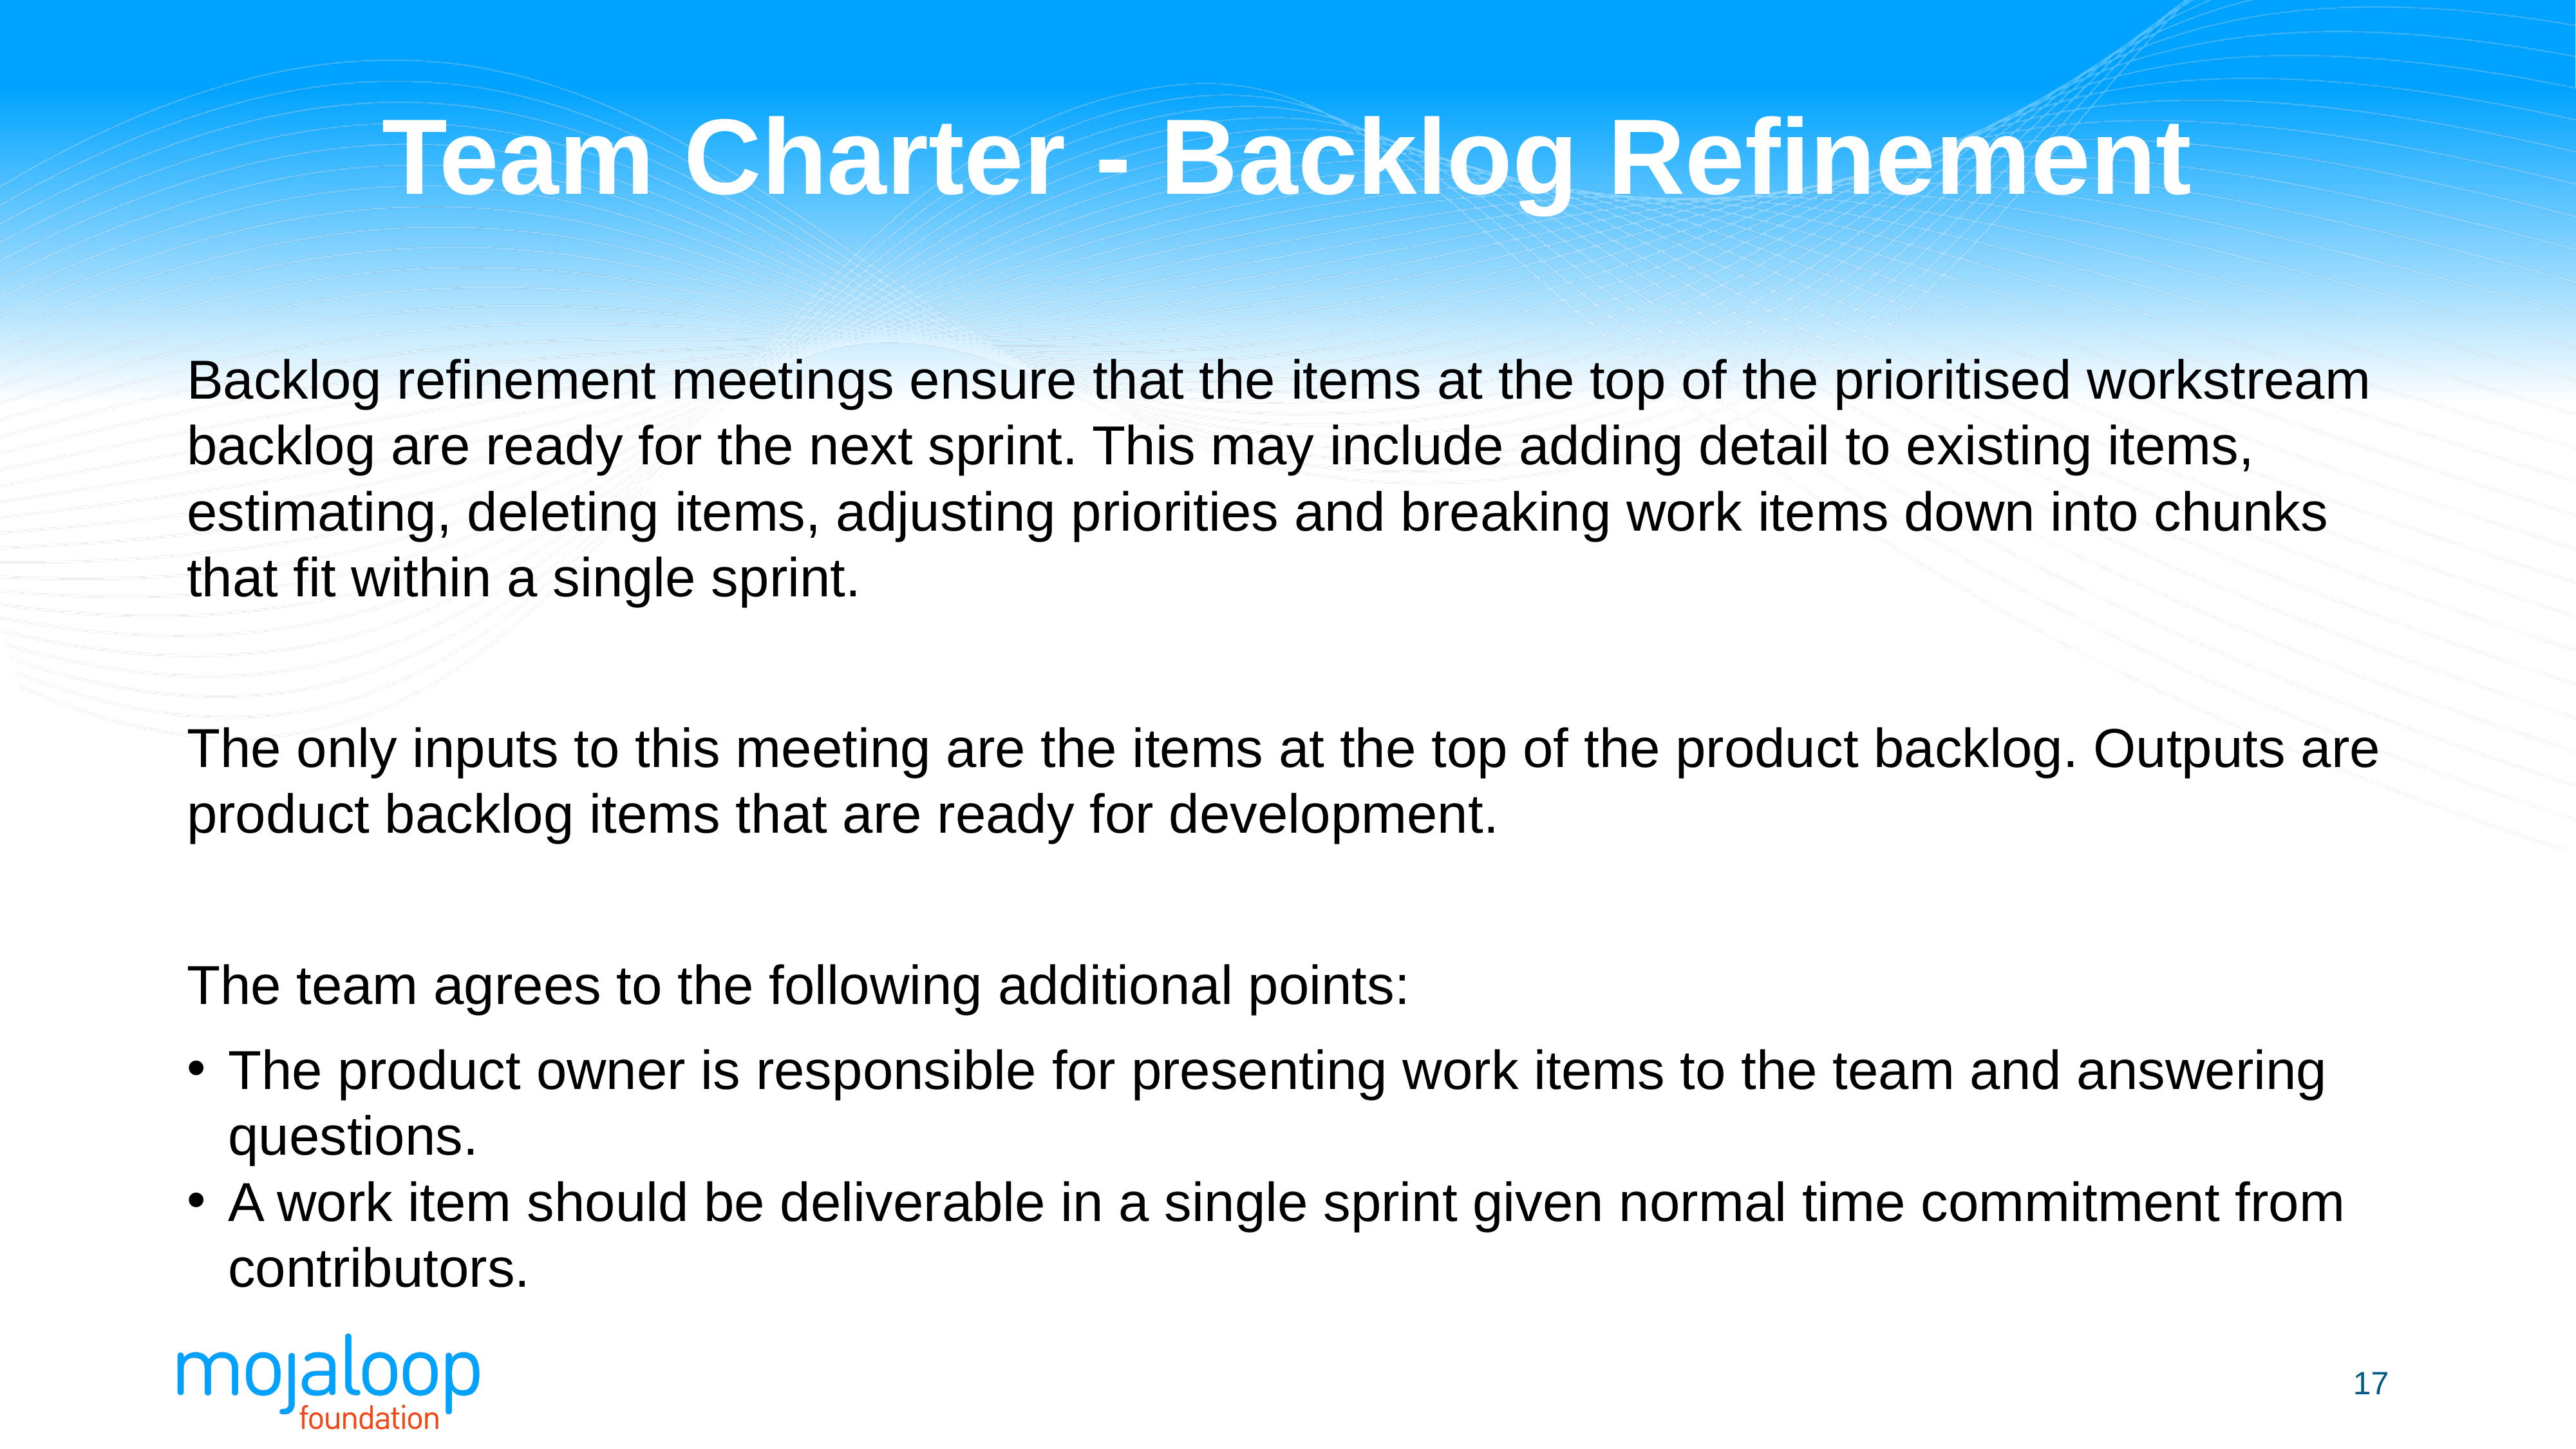

# Team Charter - Backlog Refinement
Backlog refinement meetings ensure that the items at the top of the prioritised workstream backlog are ready for the next sprint. This may include adding detail to existing items, estimating, deleting items, adjusting priorities and breaking work items down into chunks that fit within a single sprint.

The only inputs to this meeting are the items at the top of the product backlog. Outputs are product backlog items that are ready for development.

The team agrees to the following additional points:
The product owner is responsible for presenting work items to the team and answering questions.
A work item should be deliverable in a single sprint given normal time commitment from contributors.
17